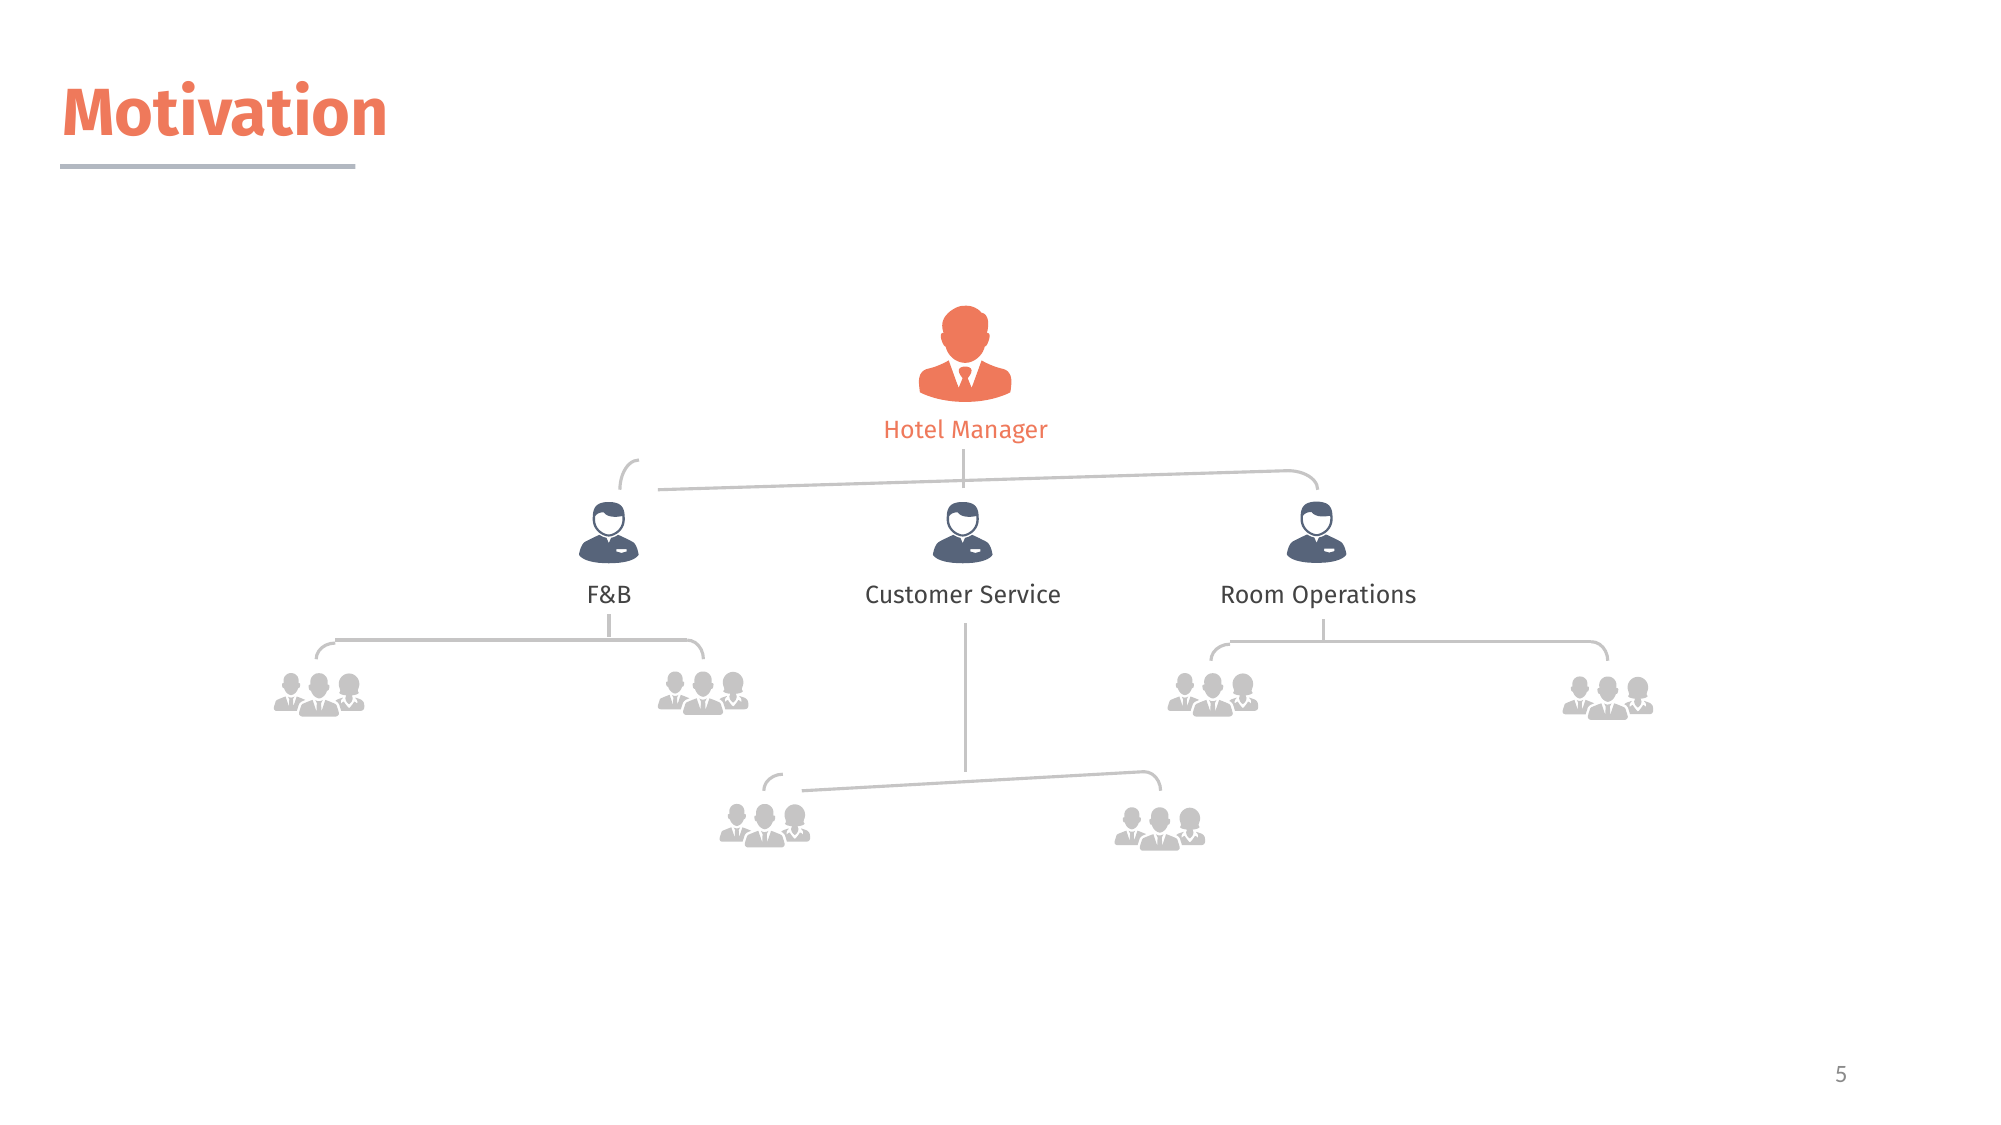

Motivation

Hotel Manager

F&B
Room Operations
Customer Service

5